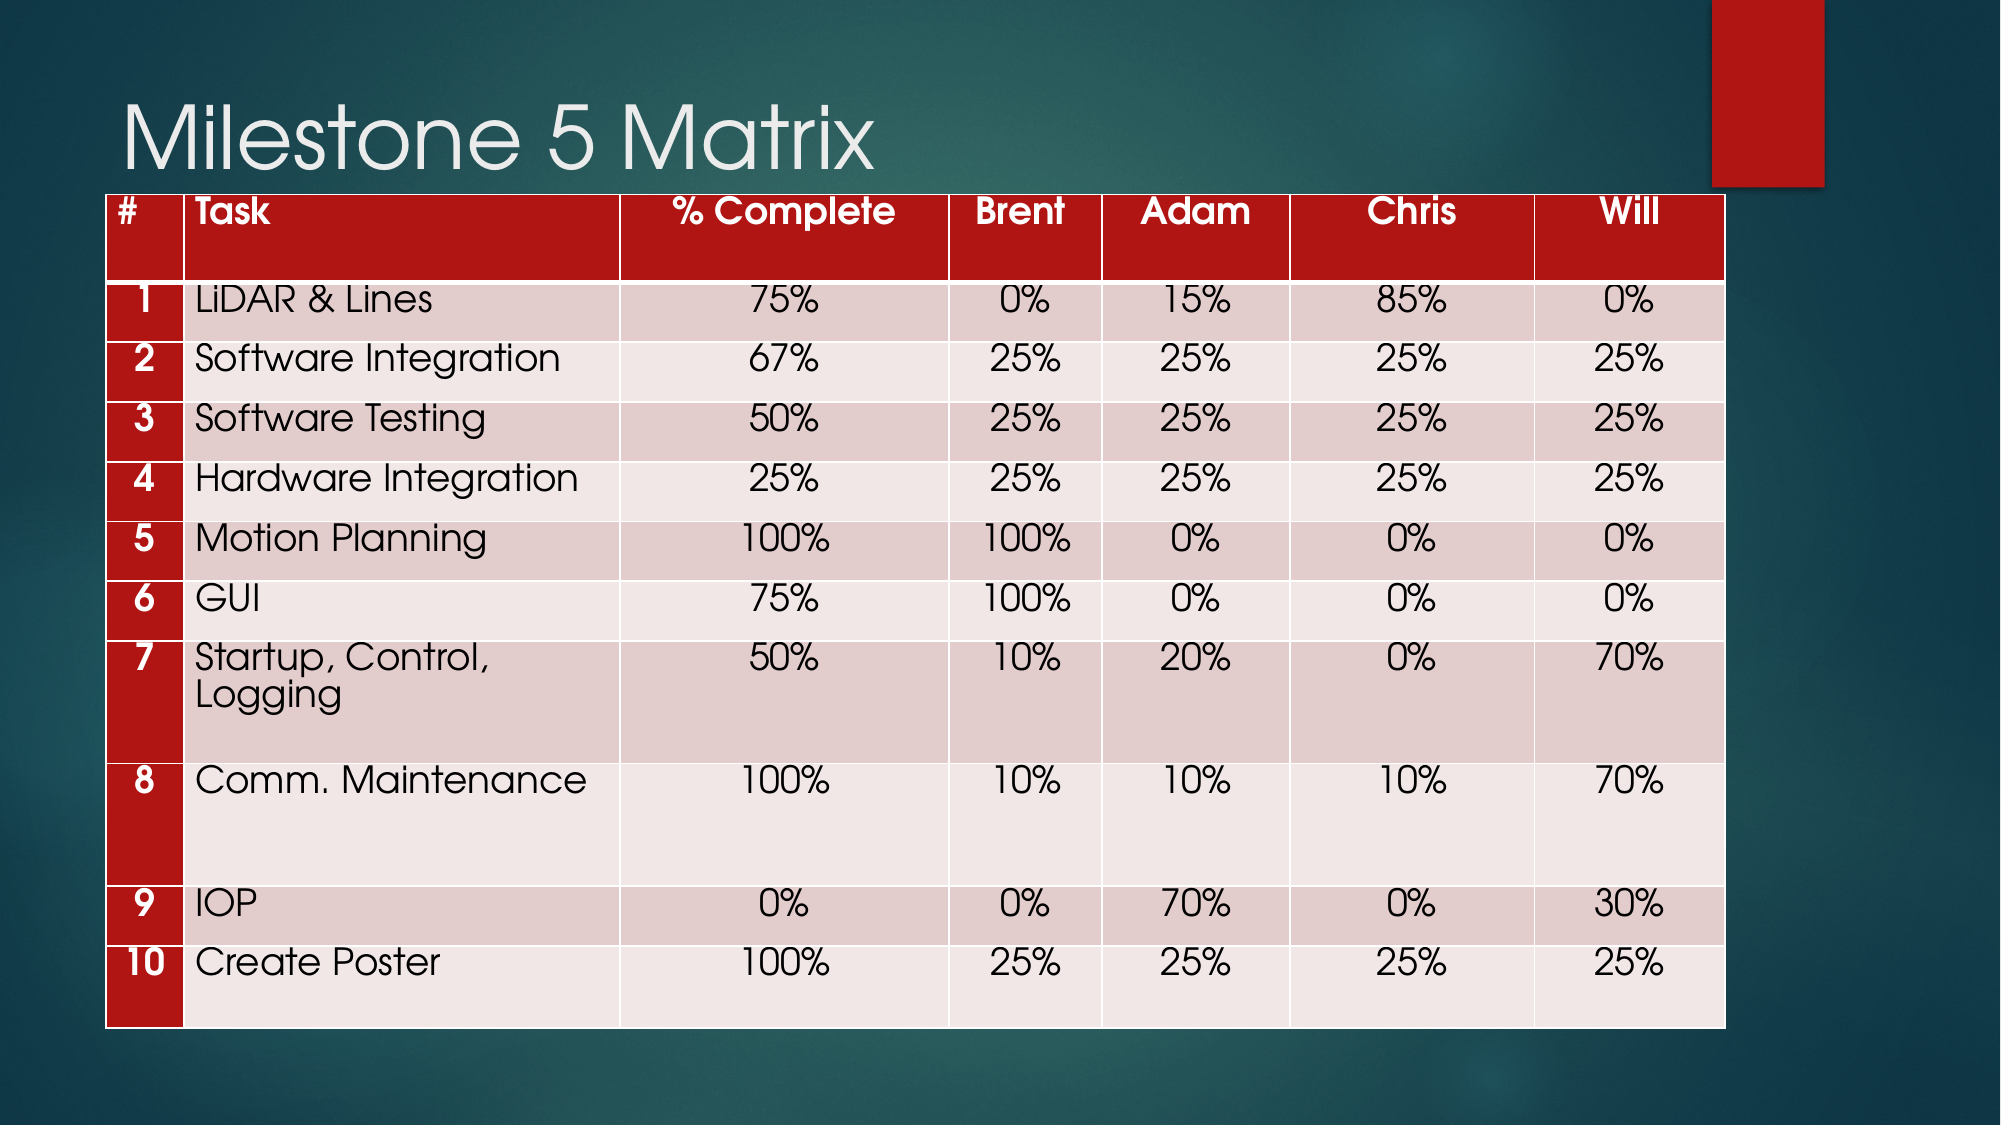

# Milestone 5 Matrix
| # | Task | % Complete | Brent | Adam | Chris | Will |
| --- | --- | --- | --- | --- | --- | --- |
| 1 | LiDAR & Lines | 75% | 0% | 15% | 85% | 0% |
| 2 | Software Integration | 67% | 25% | 25% | 25% | 25% |
| 3 | Software Testing | 50% | 25% | 25% | 25% | 25% |
| 4 | Hardware Integration | 25% | 25% | 25% | 25% | 25% |
| 5 | Motion Planning | 100% | 100% | 0% | 0% | 0% |
| 6 | GUI | 75% | 100% | 0% | 0% | 0% |
| 7 | Startup, Control, Logging | 50% | 10% | 20% | 0% | 70% |
| 8 | Comm. Maintenance | 100% | 10% | 10% | 10% | 70% |
| 9 | IOP | 0% | 0% | 70% | 0% | 30% |
| 10 | Create Poster | 100% | 25% | 25% | 25% | 25% |